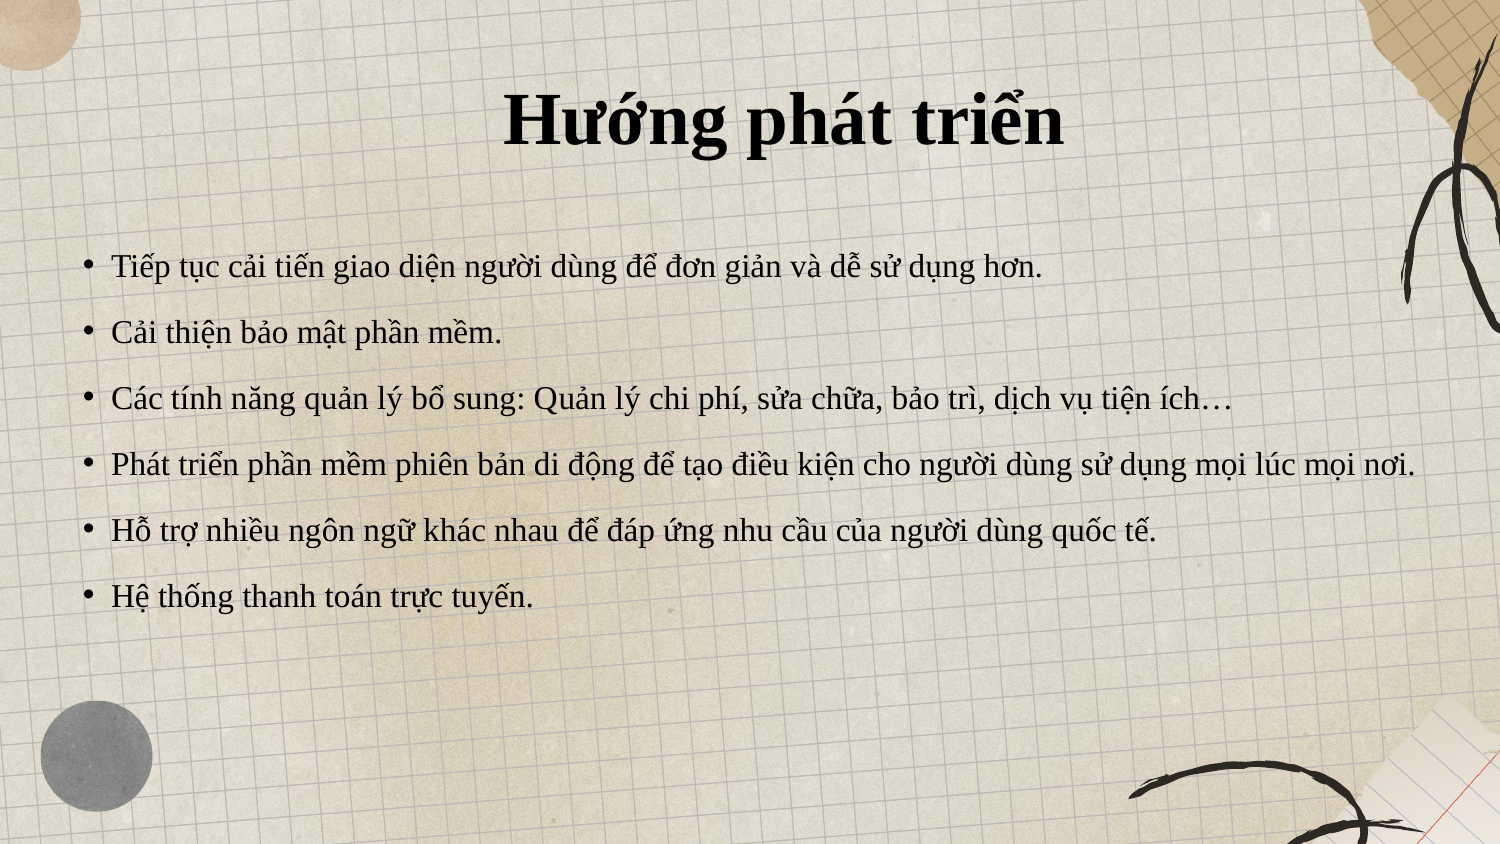

# Hướng phát triển
Tiếp tục cải tiến giao diện người dùng để đơn giản và dễ sử dụng hơn.
Cải thiện bảo mật phần mềm.
Các tính năng quản lý bổ sung: Quản lý chi phí, sửa chữa, bảo trì, dịch vụ tiện ích…
Phát triển phần mềm phiên bản di động để tạo điều kiện cho người dùng sử dụng mọi lúc mọi nơi.
Hỗ trợ nhiều ngôn ngữ khác nhau để đáp ứng nhu cầu của người dùng quốc tế.
Hệ thống thanh toán trực tuyến.